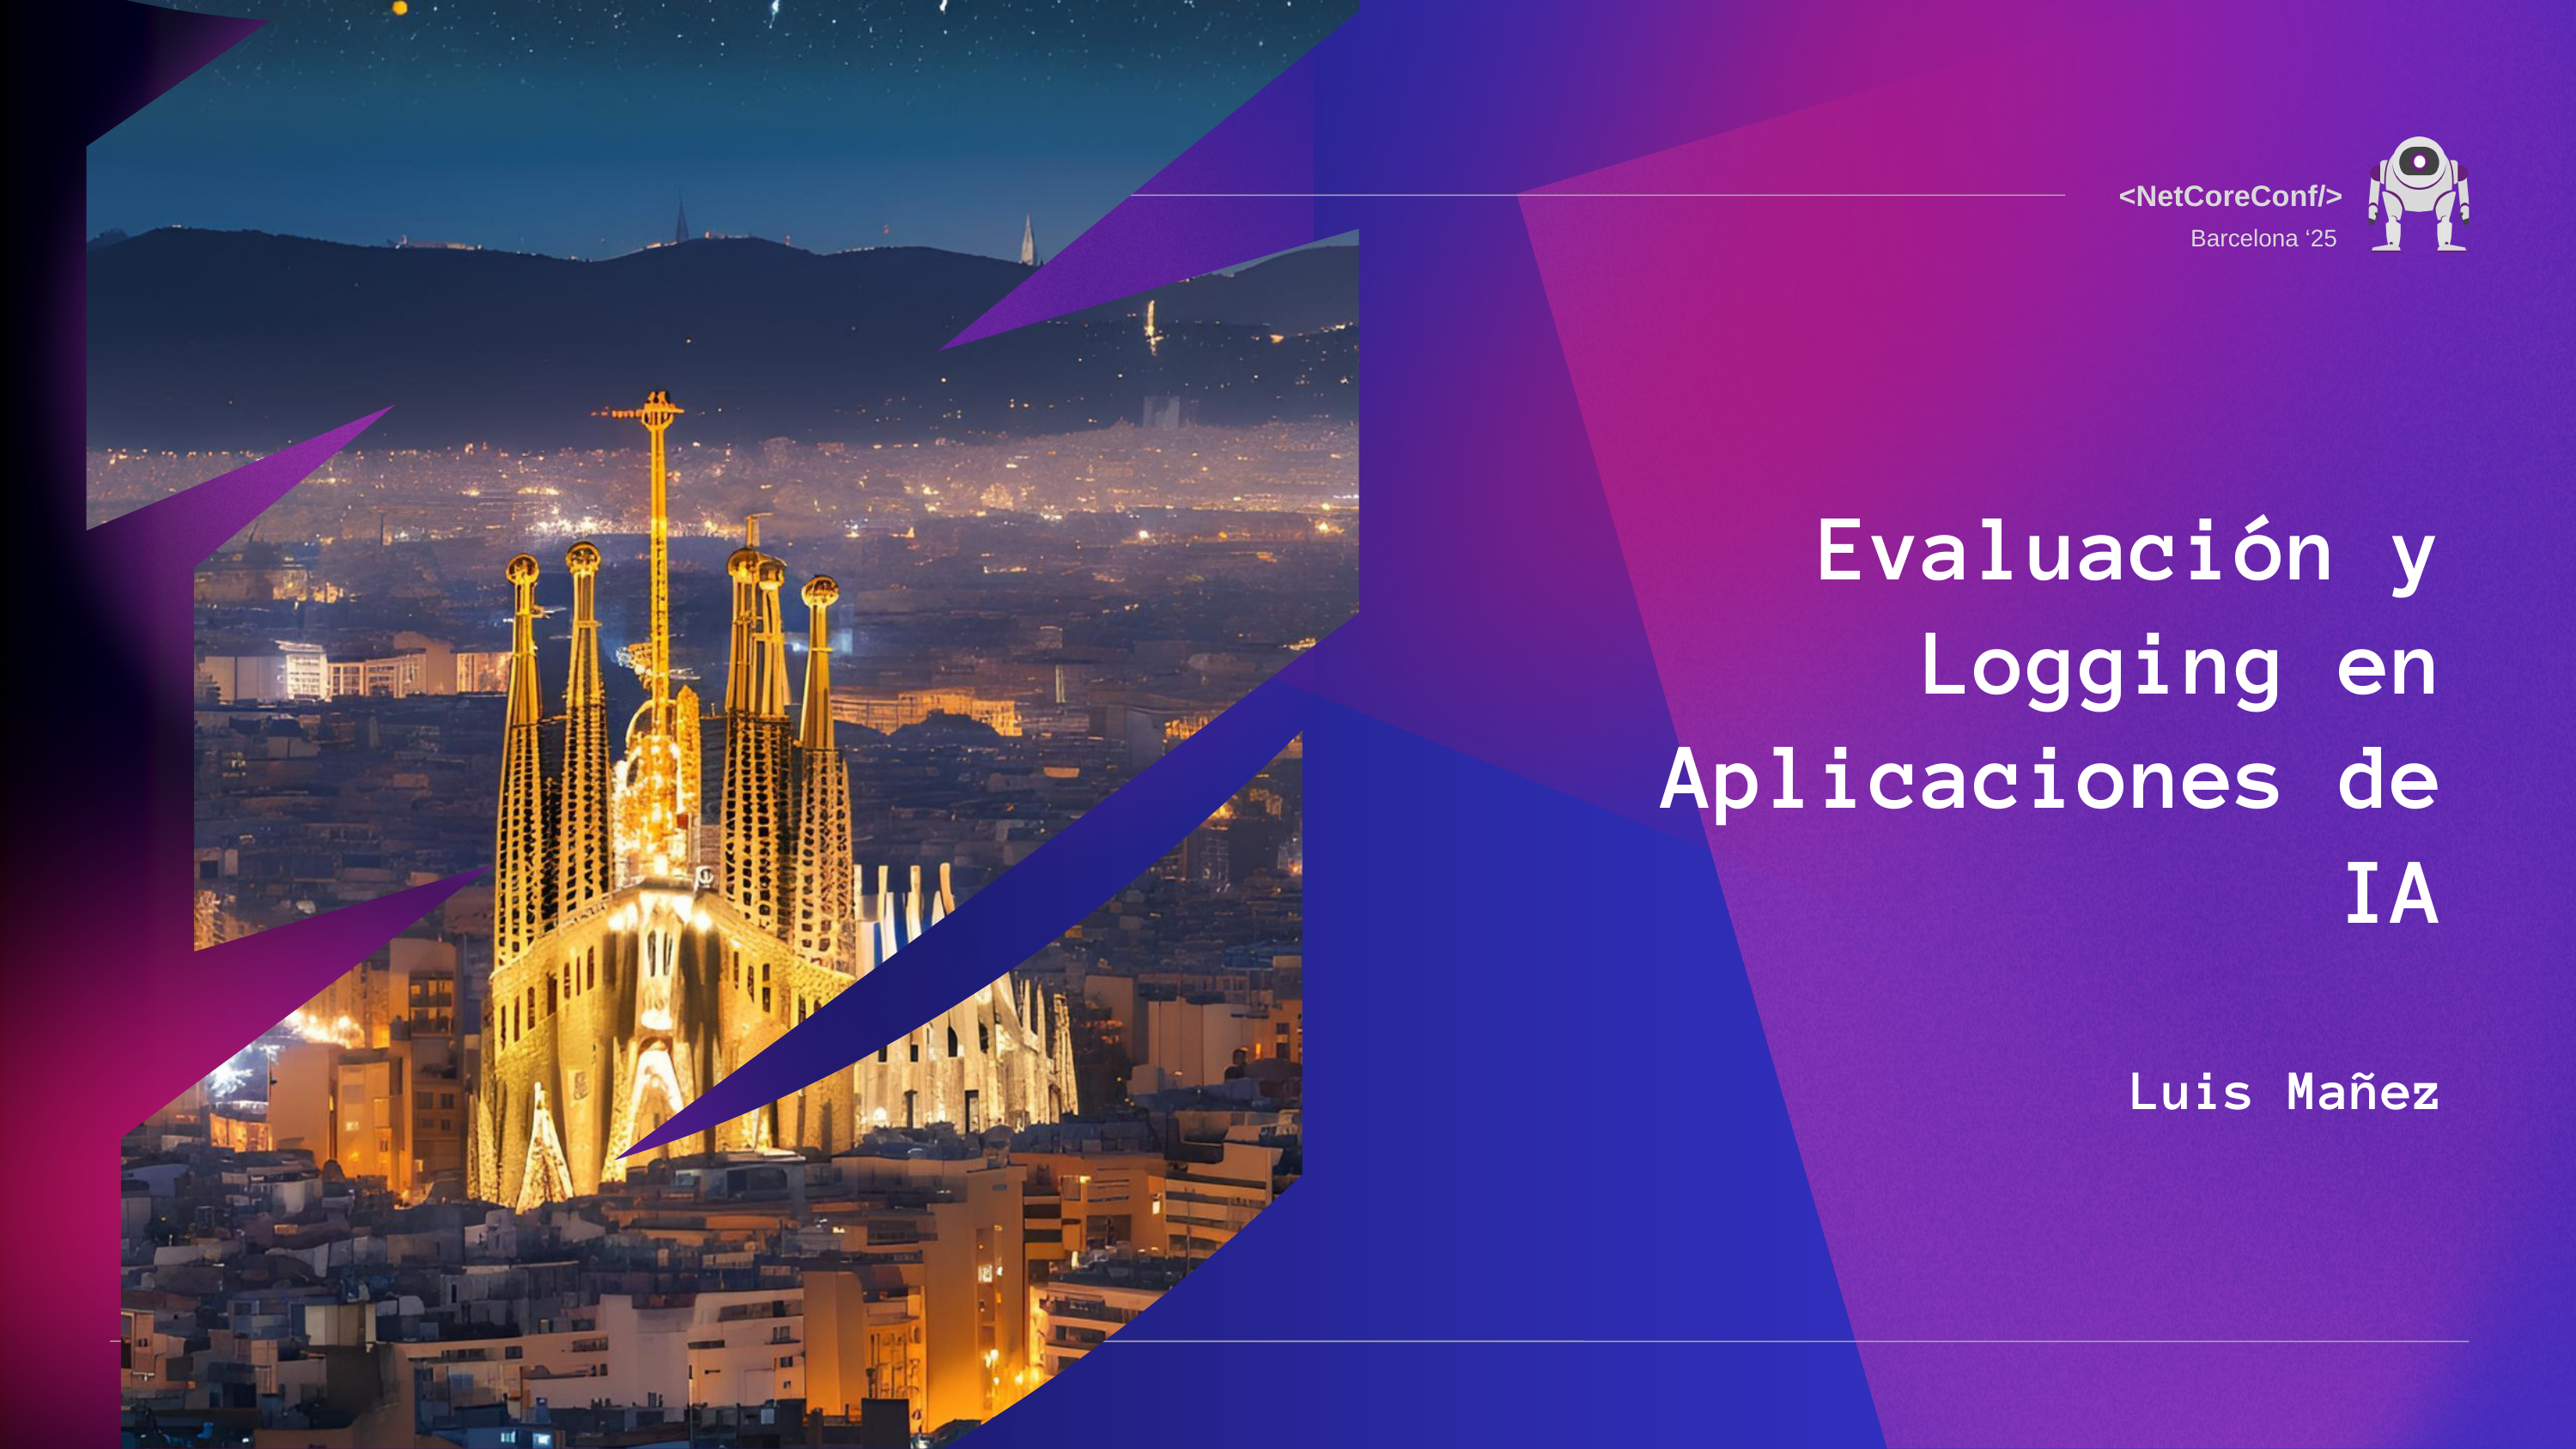

Evaluación y Logging en Aplicaciones de IA
Luis Mañez